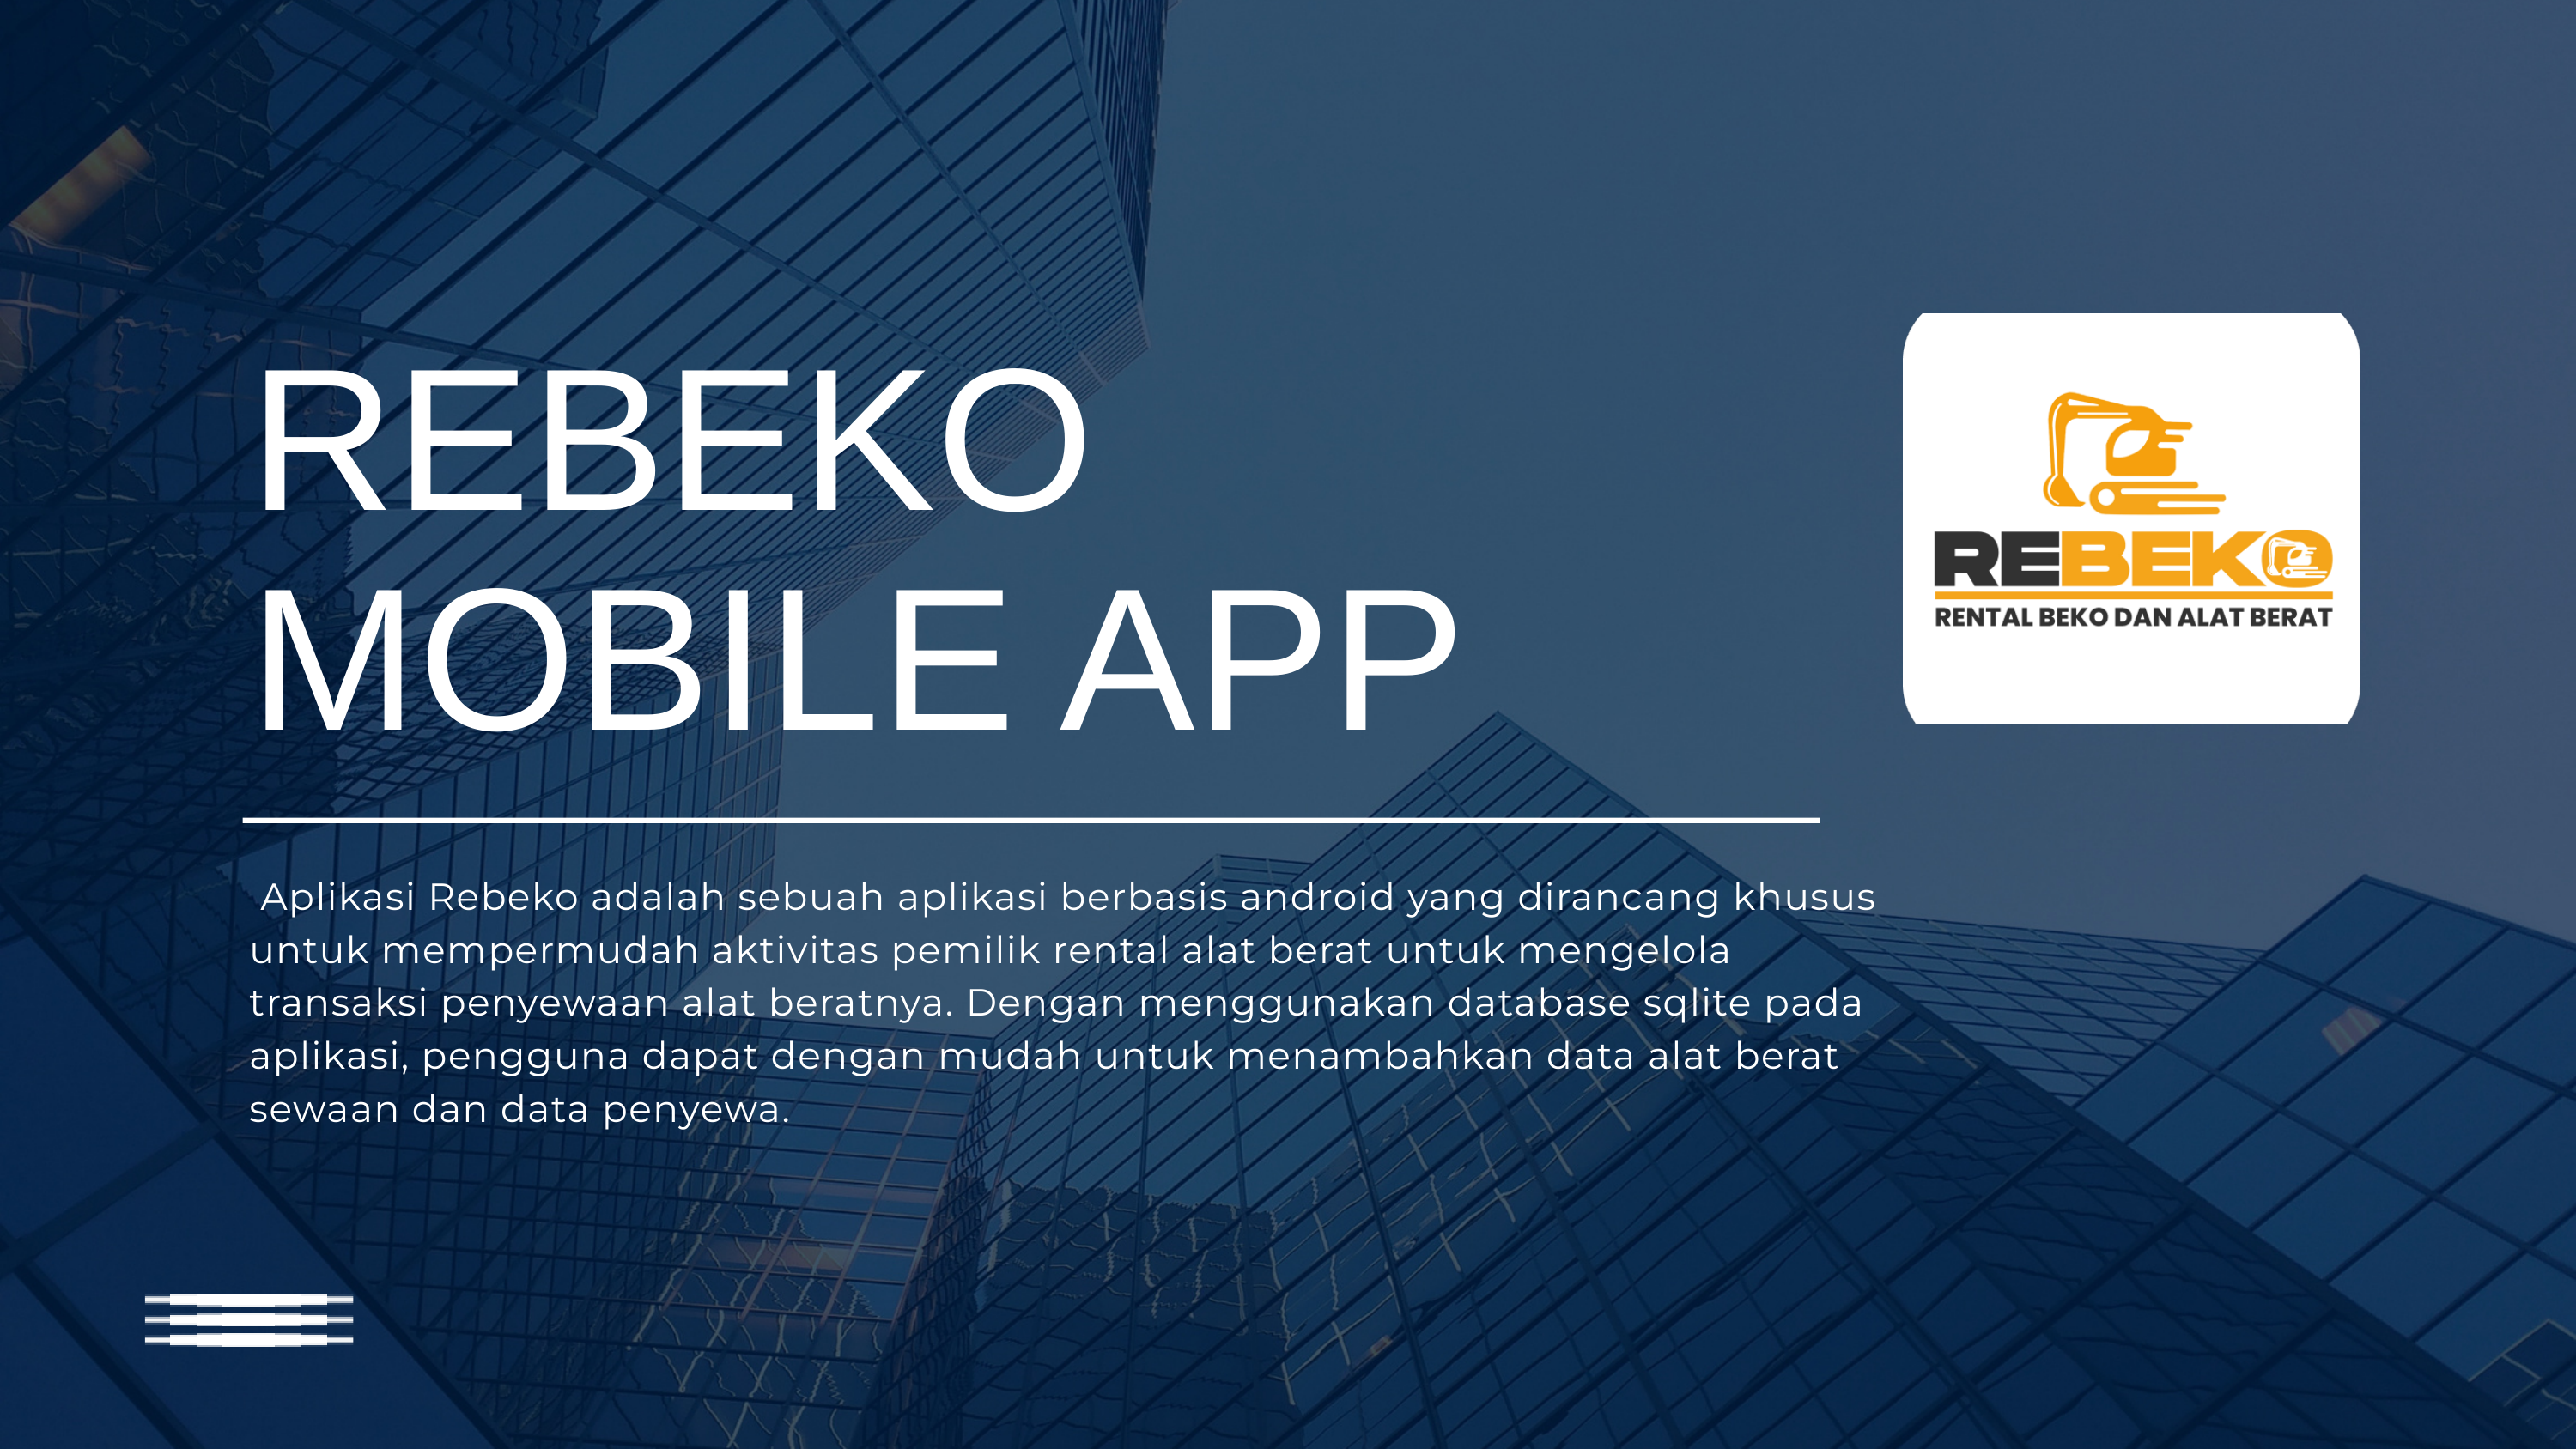

REBEKO
MOBILE APP

 Aplikasi Rebeko adalah sebuah aplikasi berbasis android yang dirancang khusus untuk mempermudah aktivitas pemilik rental alat berat untuk mengelola transaksi penyewaan alat beratnya. Dengan menggunakan database sqlite pada aplikasi, pengguna dapat dengan mudah untuk menambahkan data alat berat sewaan dan data penyewa.